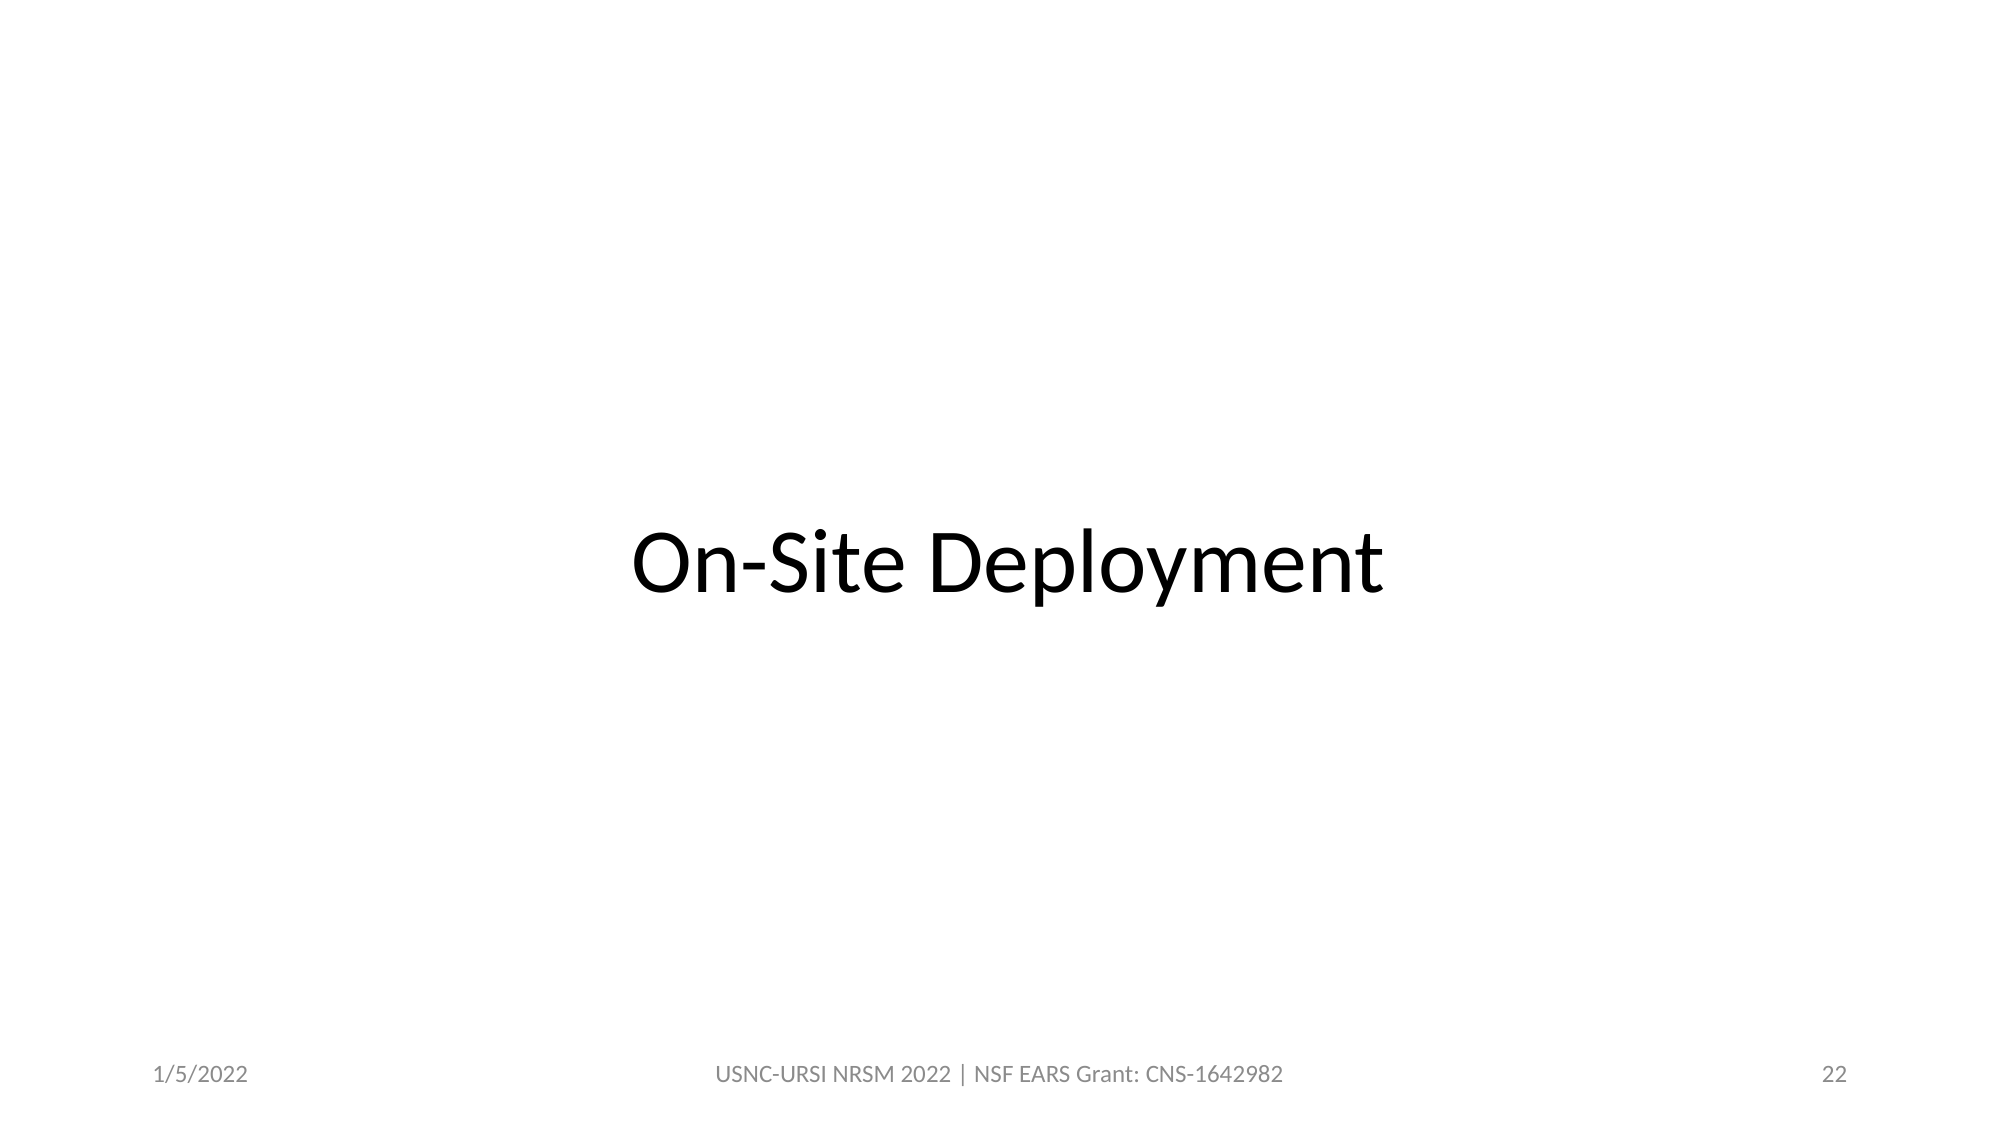

# On-Site Deployment
1/5/2022
USNC-URSI NRSM 2022 | NSF EARS Grant: CNS-1642982
22